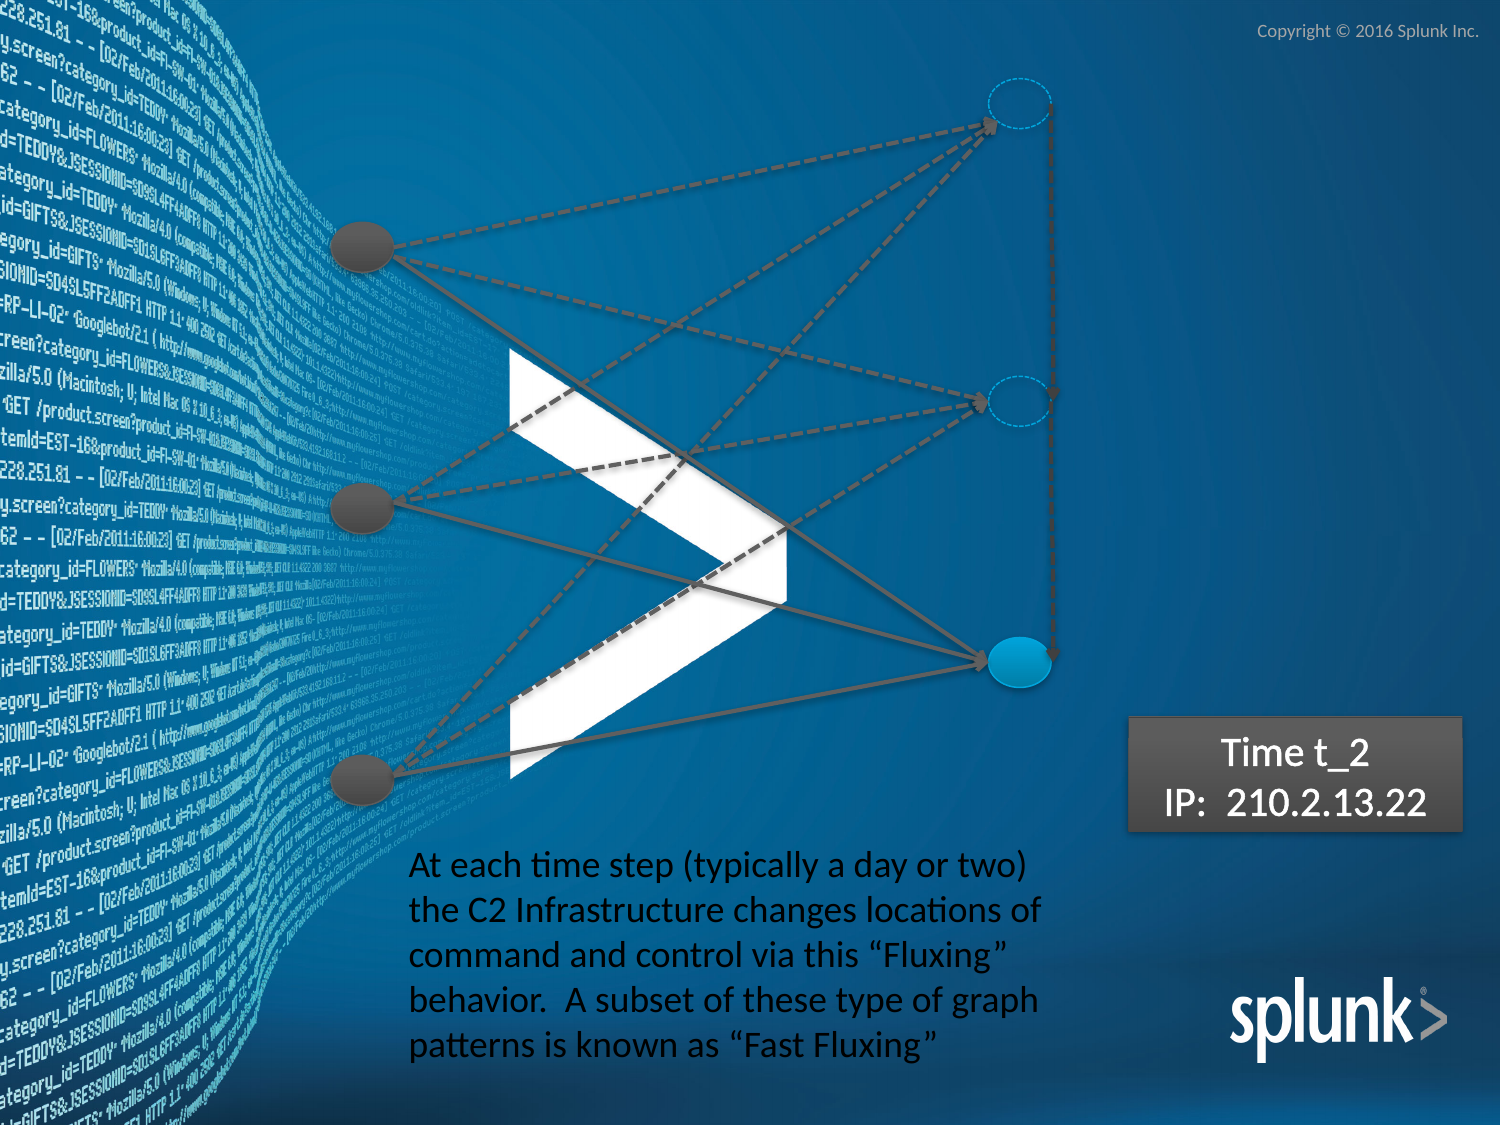

Time t_2
IP:  210.2.13.22

At each time step (typically a day or two)  the C2 Infrastructure changes locations of command and control via this “Fluxing” behavior.  A subset of these type of graph patterns is known as “Fast Fluxing”